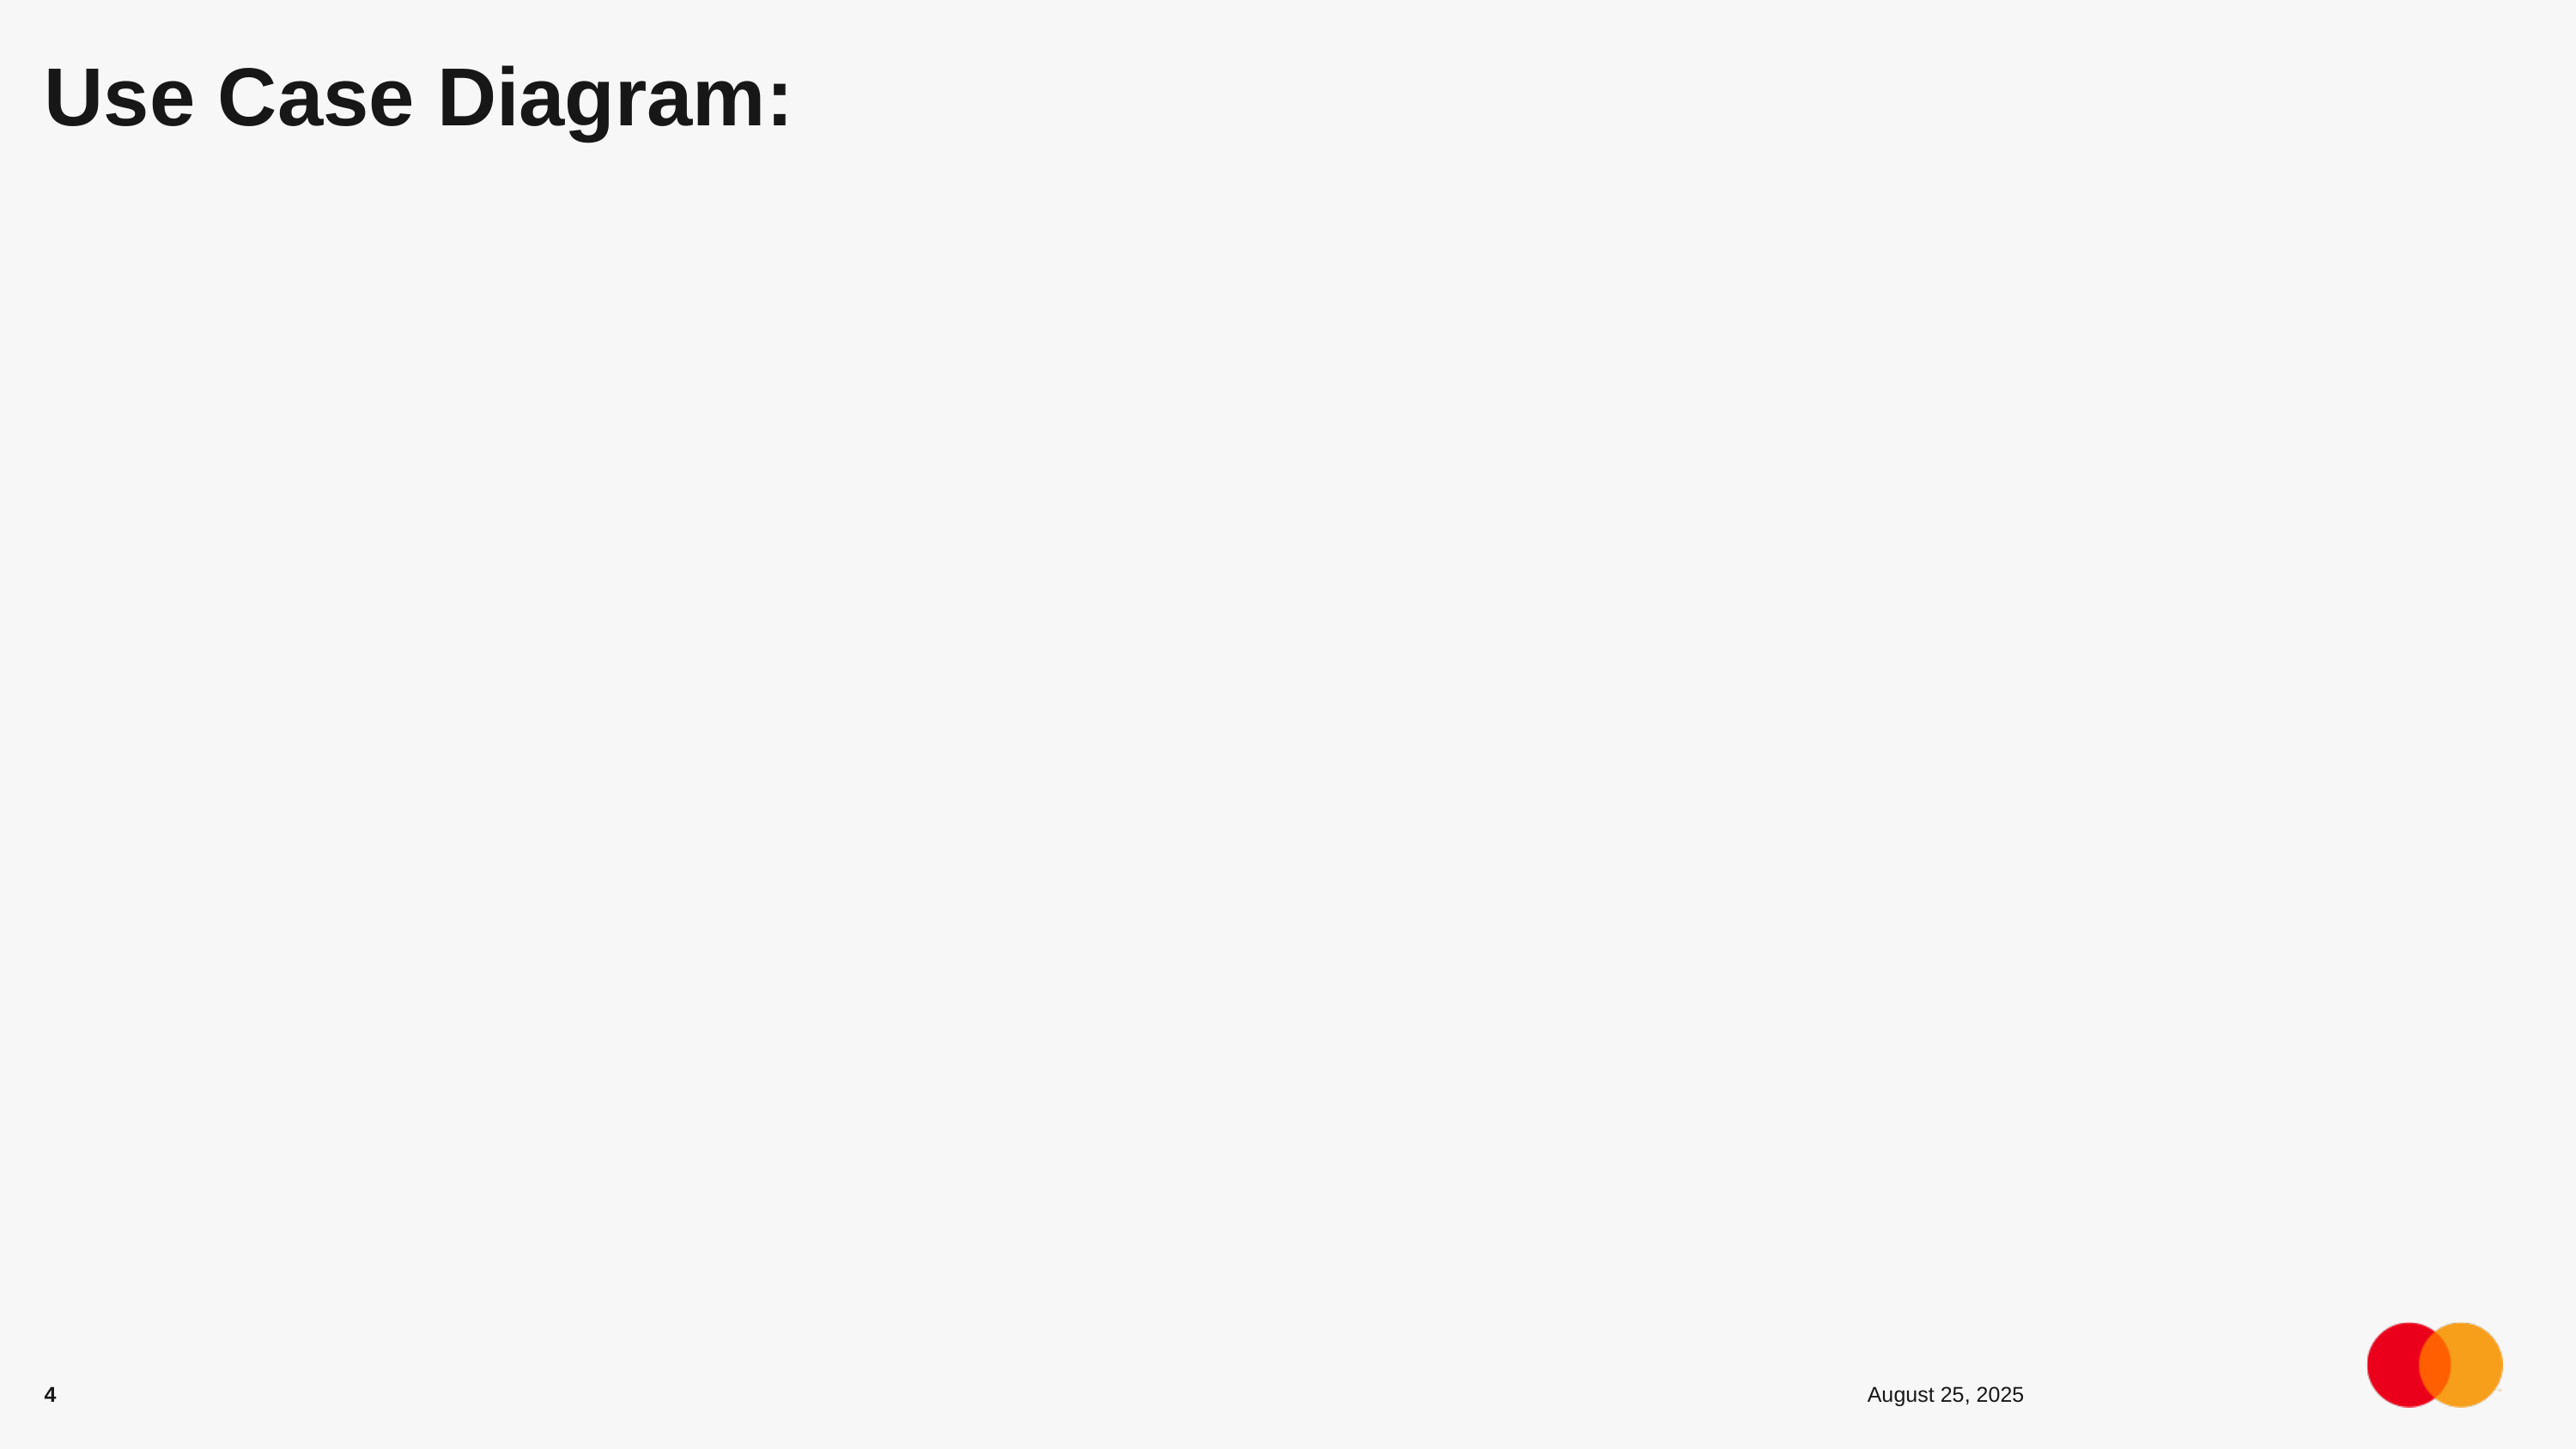

Use Case Diagram:

4

August 25, 2025